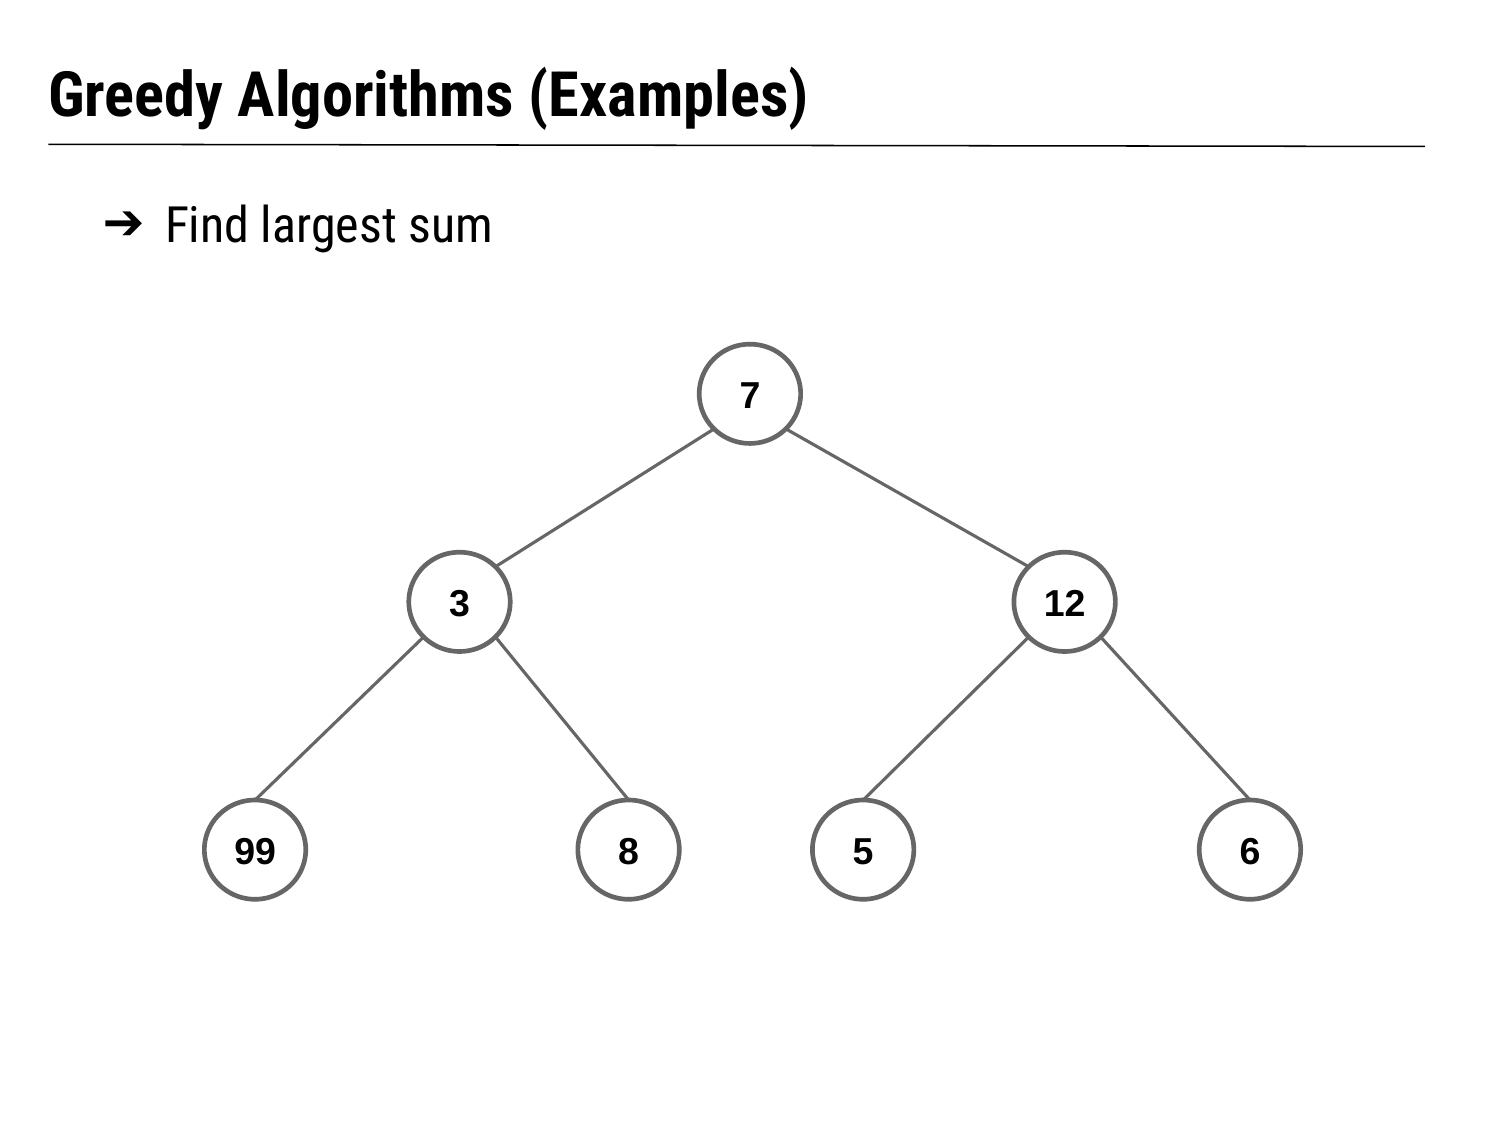

# Greedy Algorithms (Examples)
Find largest sum
7
3
12
99
8
5
6